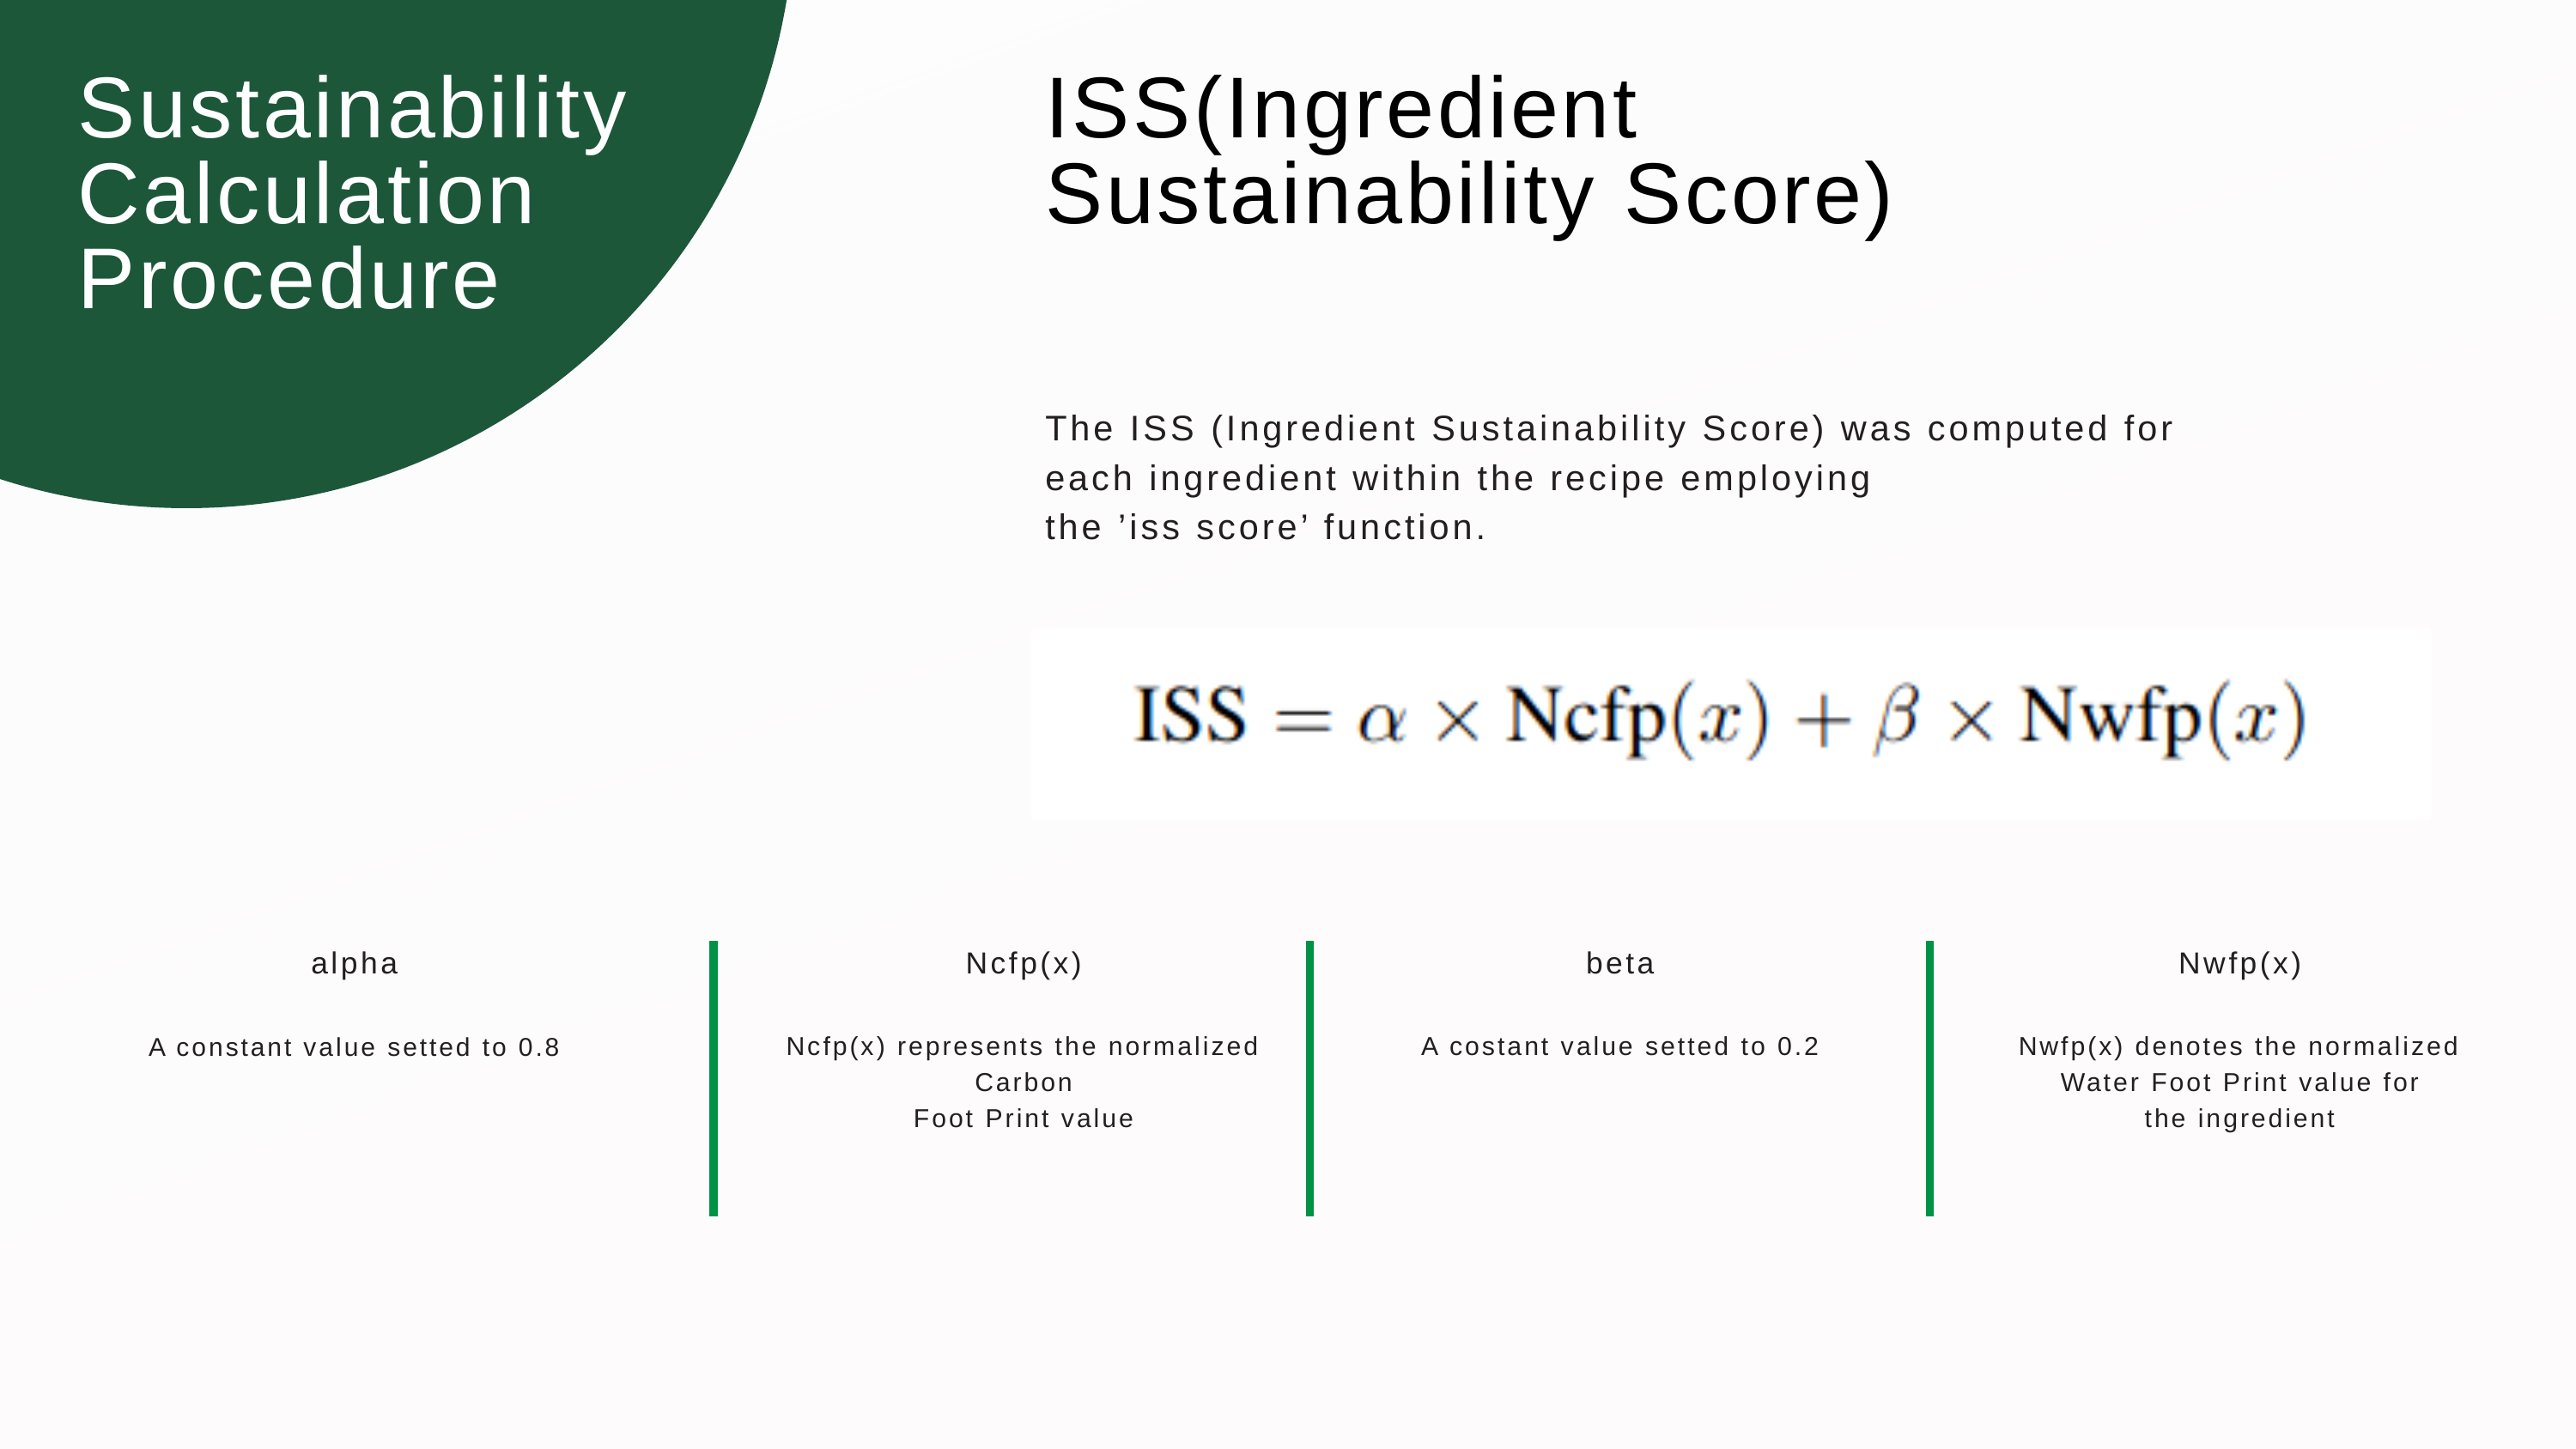

Sustainability Calculation Procedure
ISS(Ingredient Sustainability Score)
The ISS (Ingredient Sustainability Score) was computed for each ingredient within the recipe employing
the ’iss score’ function.

alpha
beta
Ncfp(x)
Nwfp(x)

A costant value setted to 0.2
Ncfp(x) represents the normalized Carbon
Foot Print value
Nwfp(x) denotes the normalized Water Foot Print value for
the ingredient
A constant value setted to 0.8